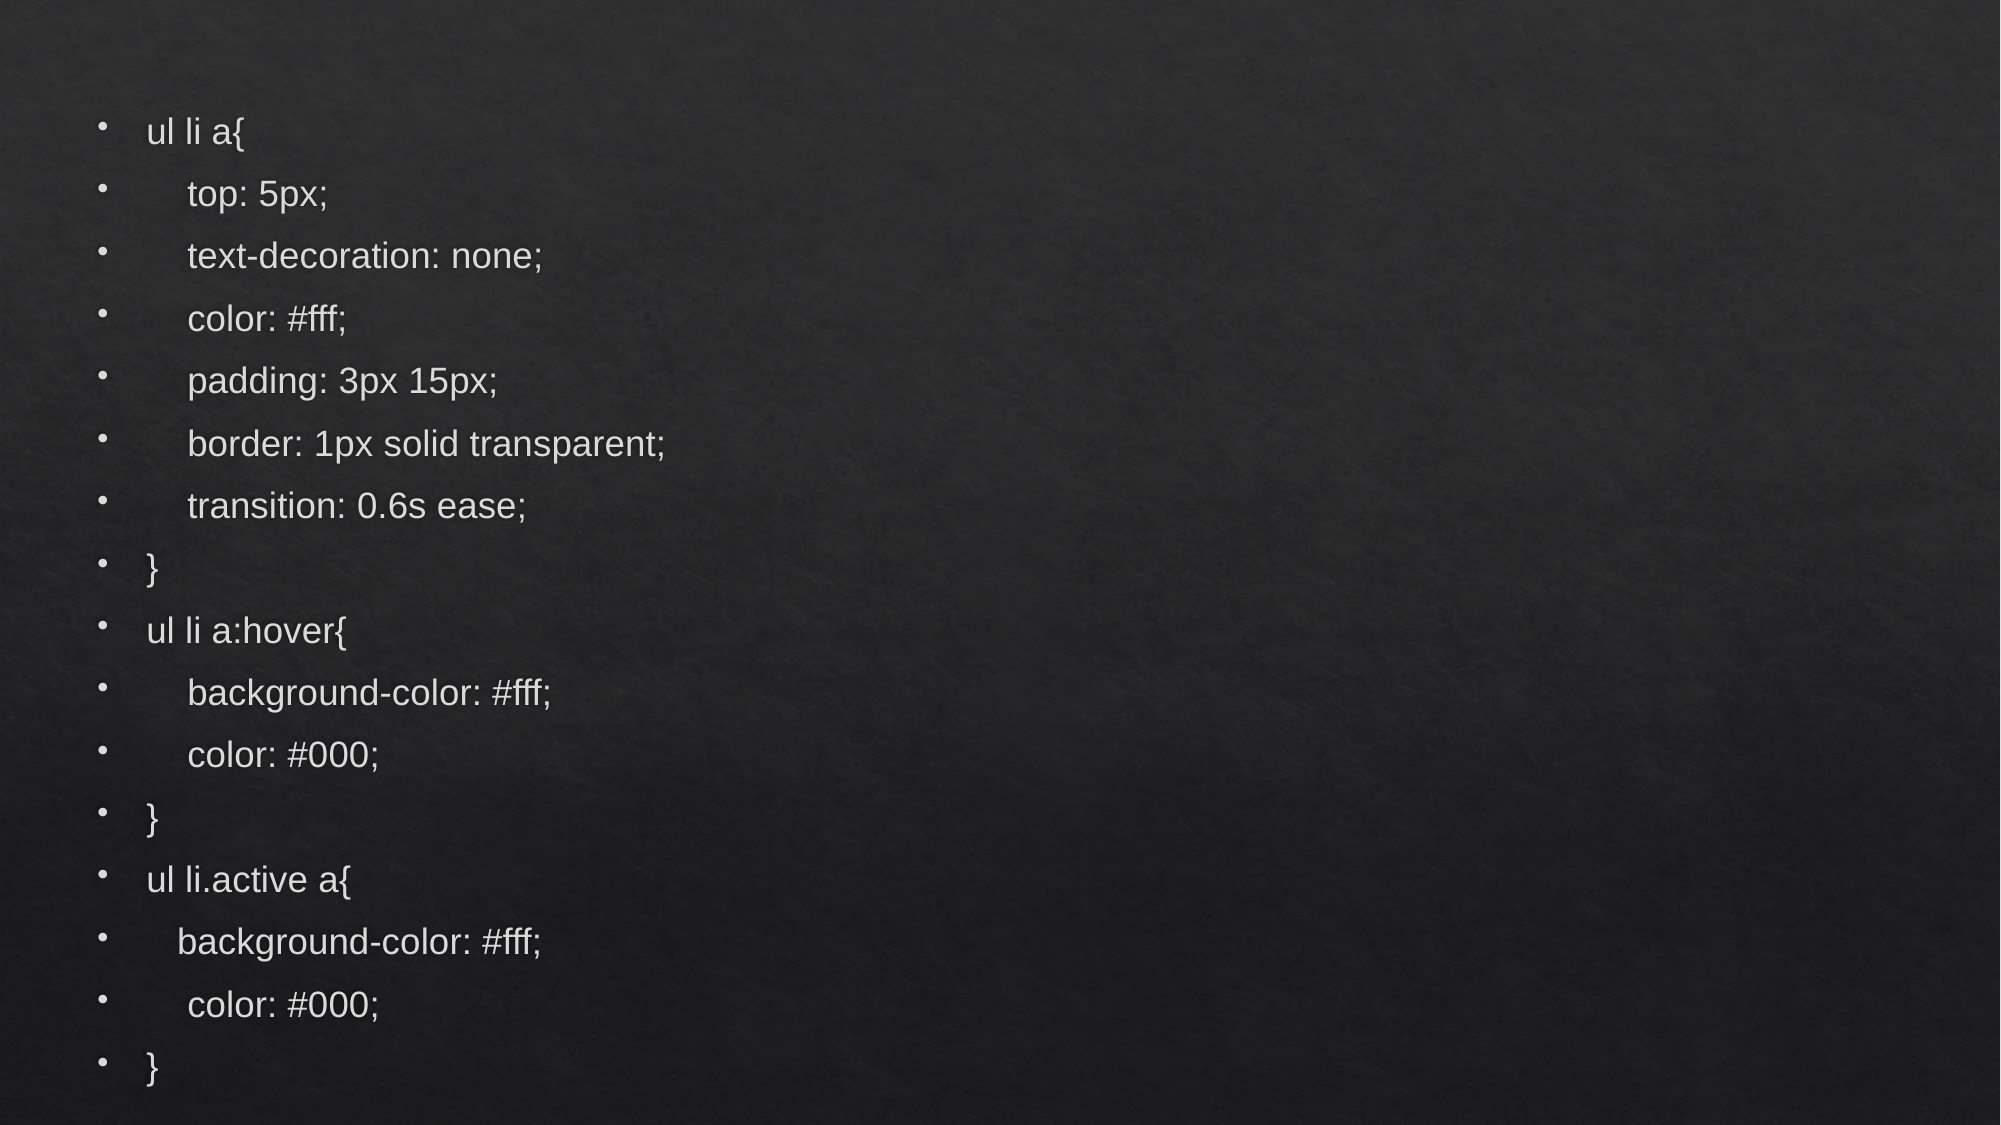

#
ul li a{
    top: 5px;
    text-decoration: none;
    color: #fff;
    padding: 3px 15px;
    border: 1px solid transparent;
    transition: 0.6s ease;
}
ul li a:hover{
    background-color: #fff;
    color: #000;
}
ul li.active a{
   background-color: #fff;
    color: #000;
}